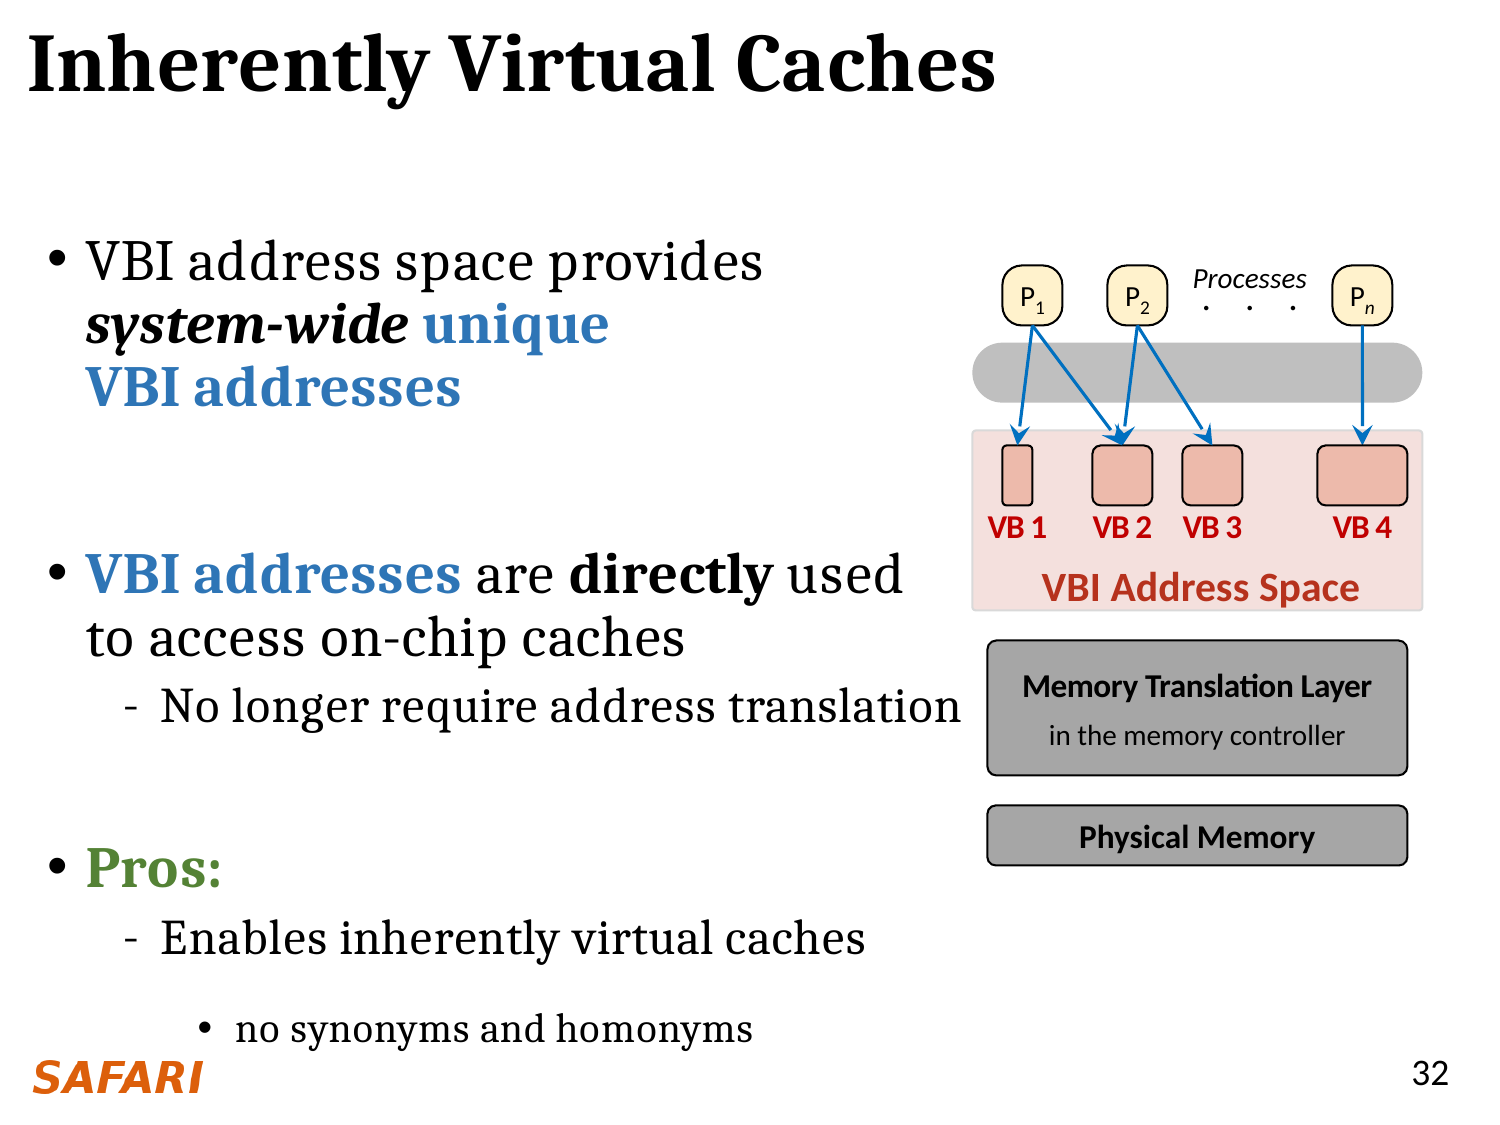

# Inherently Virtual Caches

VBI address space provides
system-wide unique
VBI addresses

VBI addresses are directly used
to access on-chip caches
No longer require address translation

Pros:
Enables inherently virtual caches

no synonyms and homonyms
Processes
P1
P2
.    .    .
Pn

VBI Address Space

VB 1

VB 2

VB 3

VB 4
Memory Translation Layer
in the memory controller
Physical Memory
32